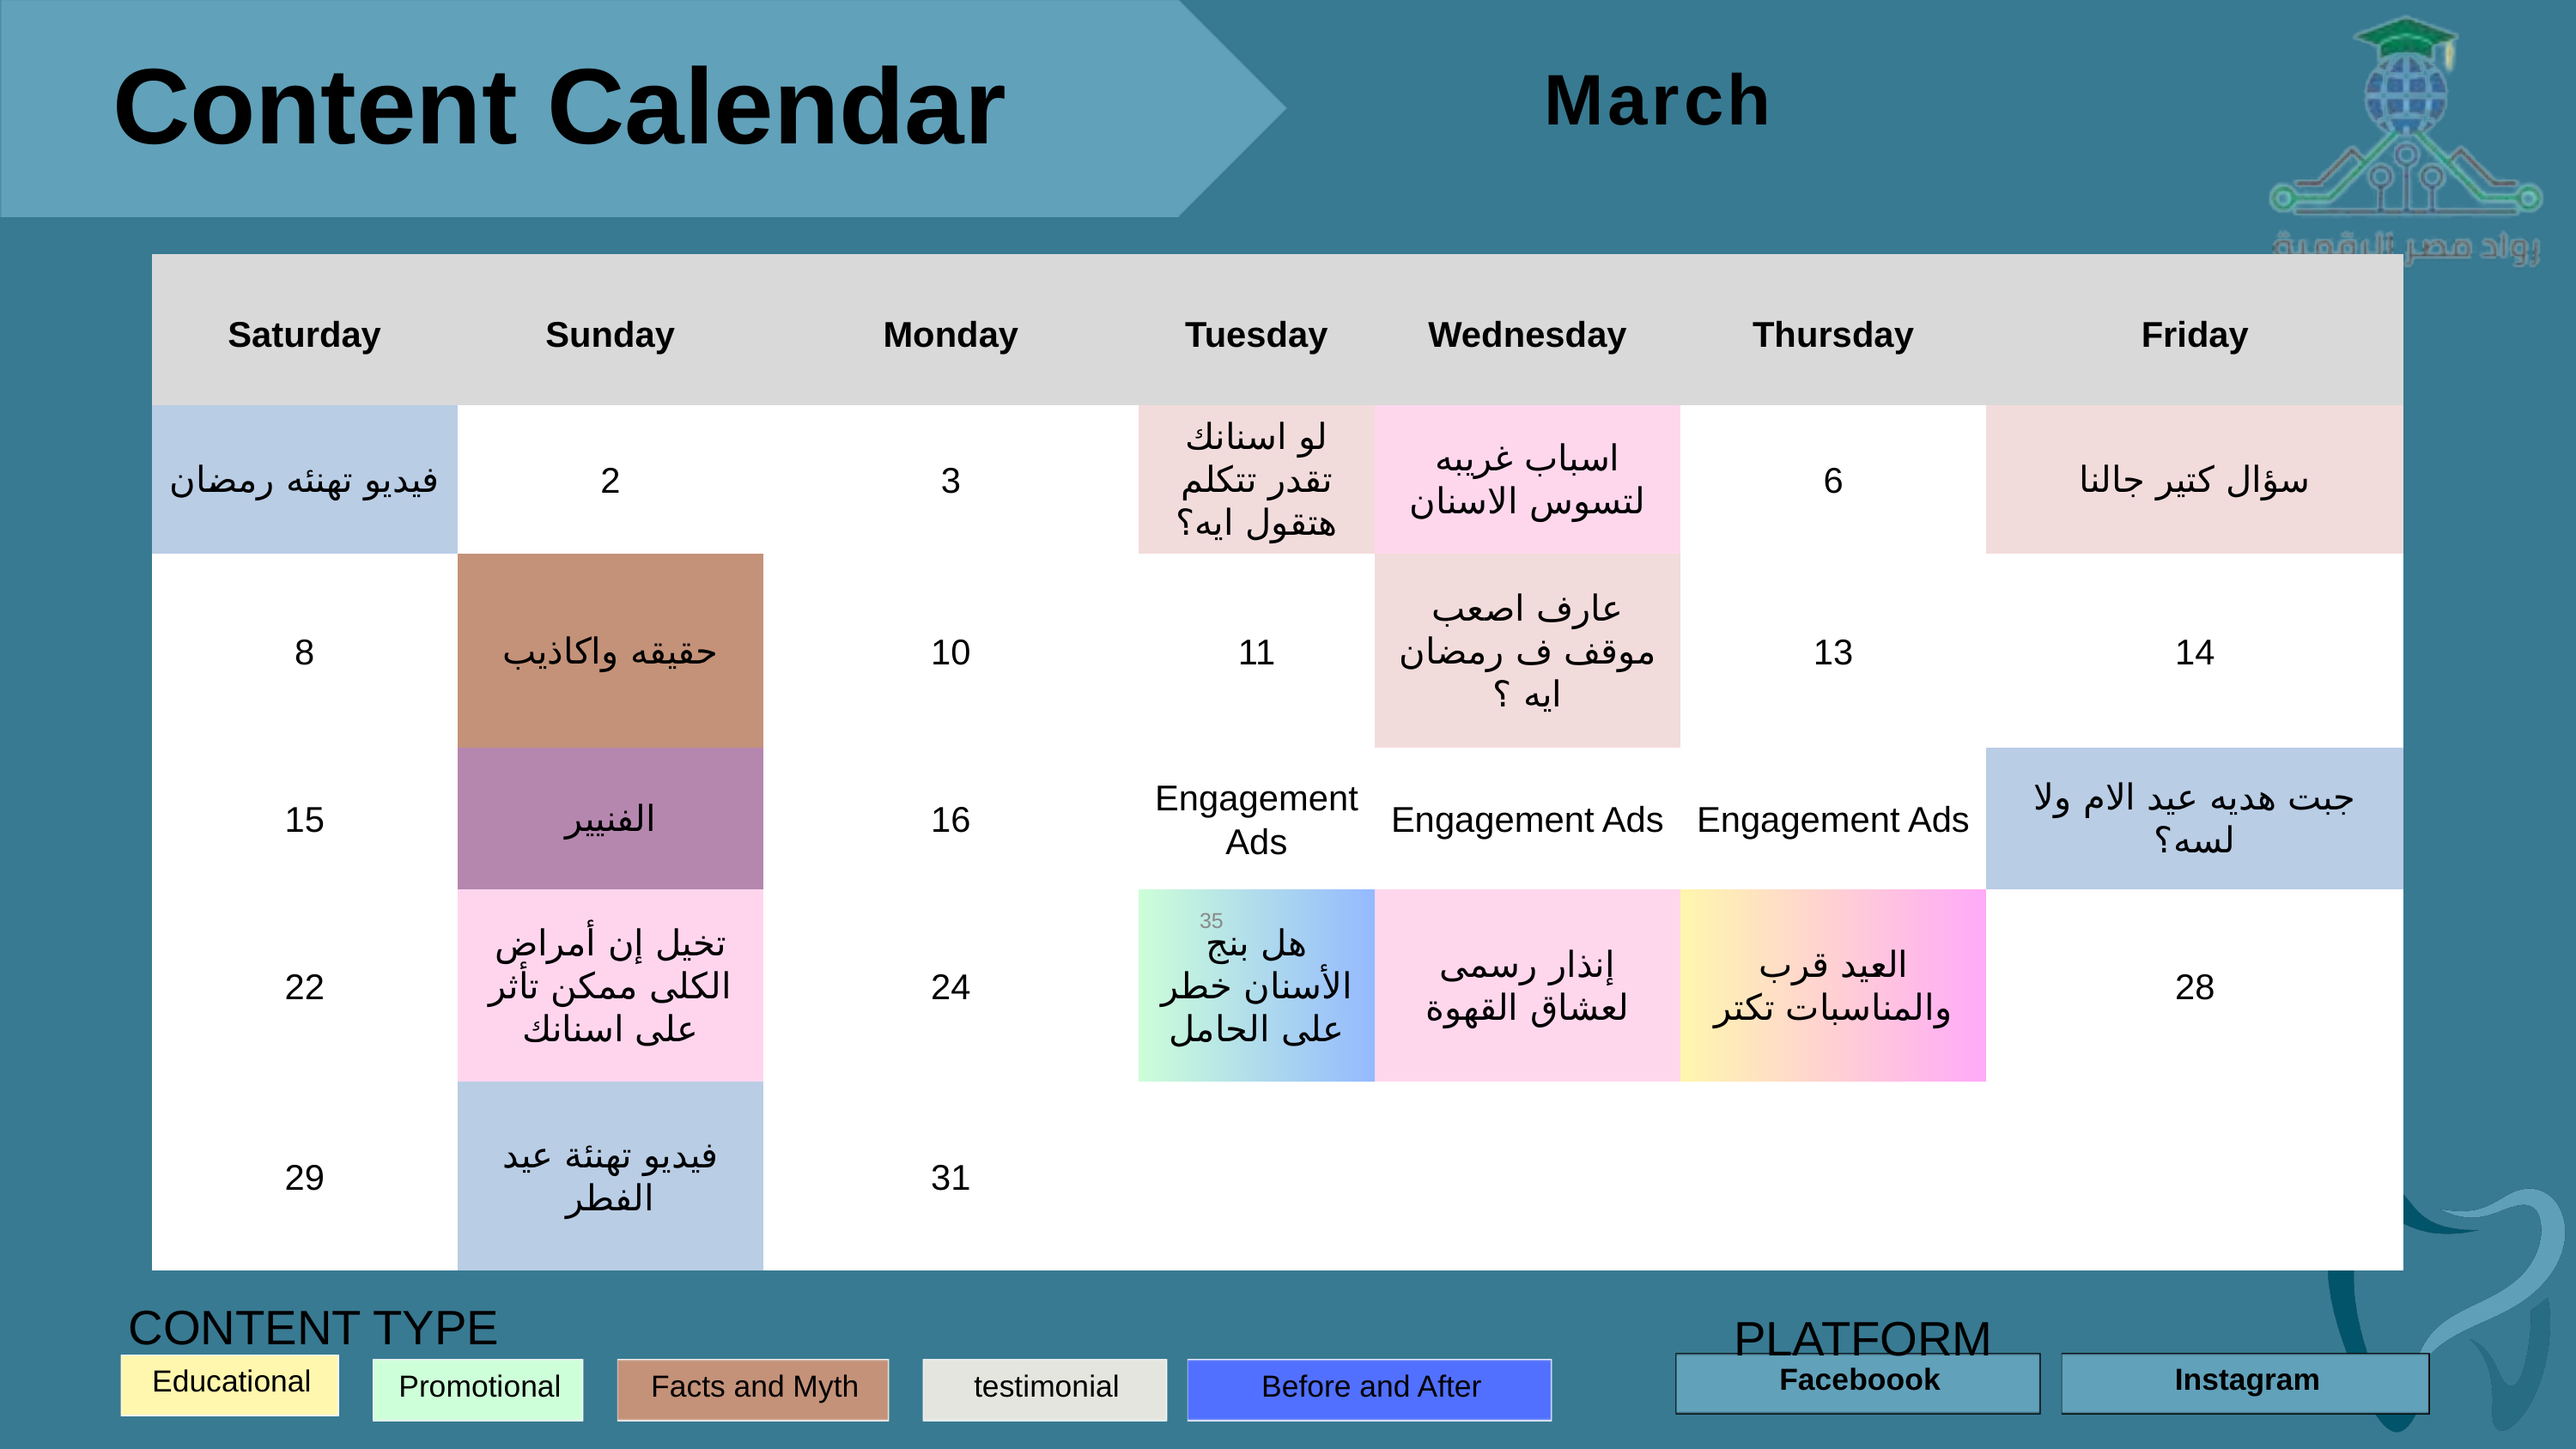

Content Calendar

March
| Saturday | Sunday | Monday | Tuesday | Wednesday | Thursday | Friday |
| --- | --- | --- | --- | --- | --- | --- |
| فيديو تهنئه رمضان | 2 | 3 | لو اسنانك تقدر تتكلم هتقول ايه؟ | اسباب غريبه لتسوس الاسنان | 6 | سؤال كتير جالنا |
| 8 | حقيقه واكاذيب | 10 | 11 | عارف اصعب موقف ف رمضان ايه ؟ | 13 | 14 |
| 15 | الفنيير | 16 | Engagement Ads | Engagement Ads | Engagement Ads | جبت هديه عيد الام ولا لسه؟ |
| 22 | تخيل إن أمراض الكلى ممكن تأثر على اسنانك | 24 | هل بنج الأسنان خطر على الحامل | إنذار رسمى لعشاق القهوة | العيد قرب والمناسبات تكتر | 28 |
| 29 | فيديو تهنئة عيد الفطر | 31 |  |  |  |  |

35

CONTENT TYPE

PLATFORM

Faceboook

Instagram

Educational

Promotional

Facts and Myth

testimonial

Before and After